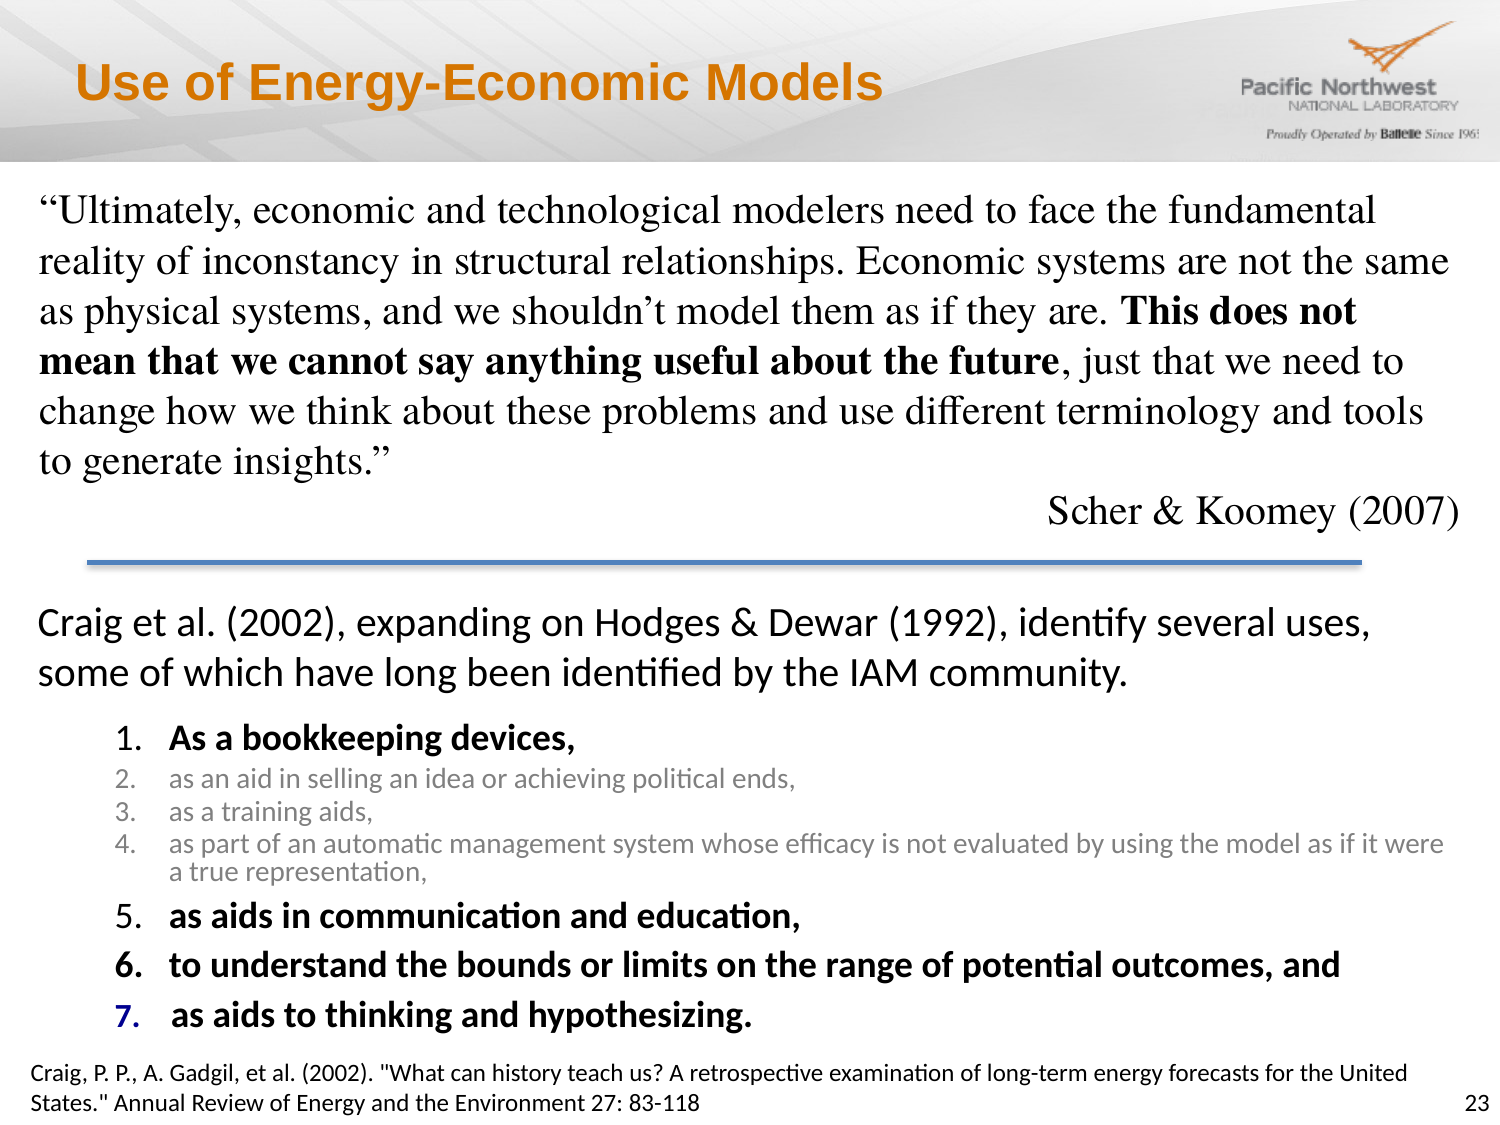

# Use of Energy-Economic Models
“Ultimately, economic and technological modelers need to face the fundamental reality of inconstancy in structural relationships. Economic systems are not the same as physical systems, and we shouldn’t model them as if they are. This does not mean that we cannot say anything useful about the future, just that we need to change how we think about these problems and use different terminology and tools to generate insights.”
Scher & Koomey (2007)

Craig et al. (2002), expanding on Hodges & Dewar (1992), identify several uses, some of which have long been identified by the IAM community.
1.	As a bookkeeping devices,
2.	as an aid in selling an idea or achieving political ends,
3.	as a training aids,
4.	as part of an automatic management system whose efficacy is not evaluated by using the model as if it were a true representation,
5.	as aids in communication and education,
6.	to understand the bounds or limits on the range of potential outcomes, and
as aids to thinking and hypothesizing.

Craig, P. P., A. Gadgil, et al. (2002). "What can history teach us? A retrospective examination of long-term energy forecasts for the United States." Annual Review of Energy and the Environment 27: 83-118